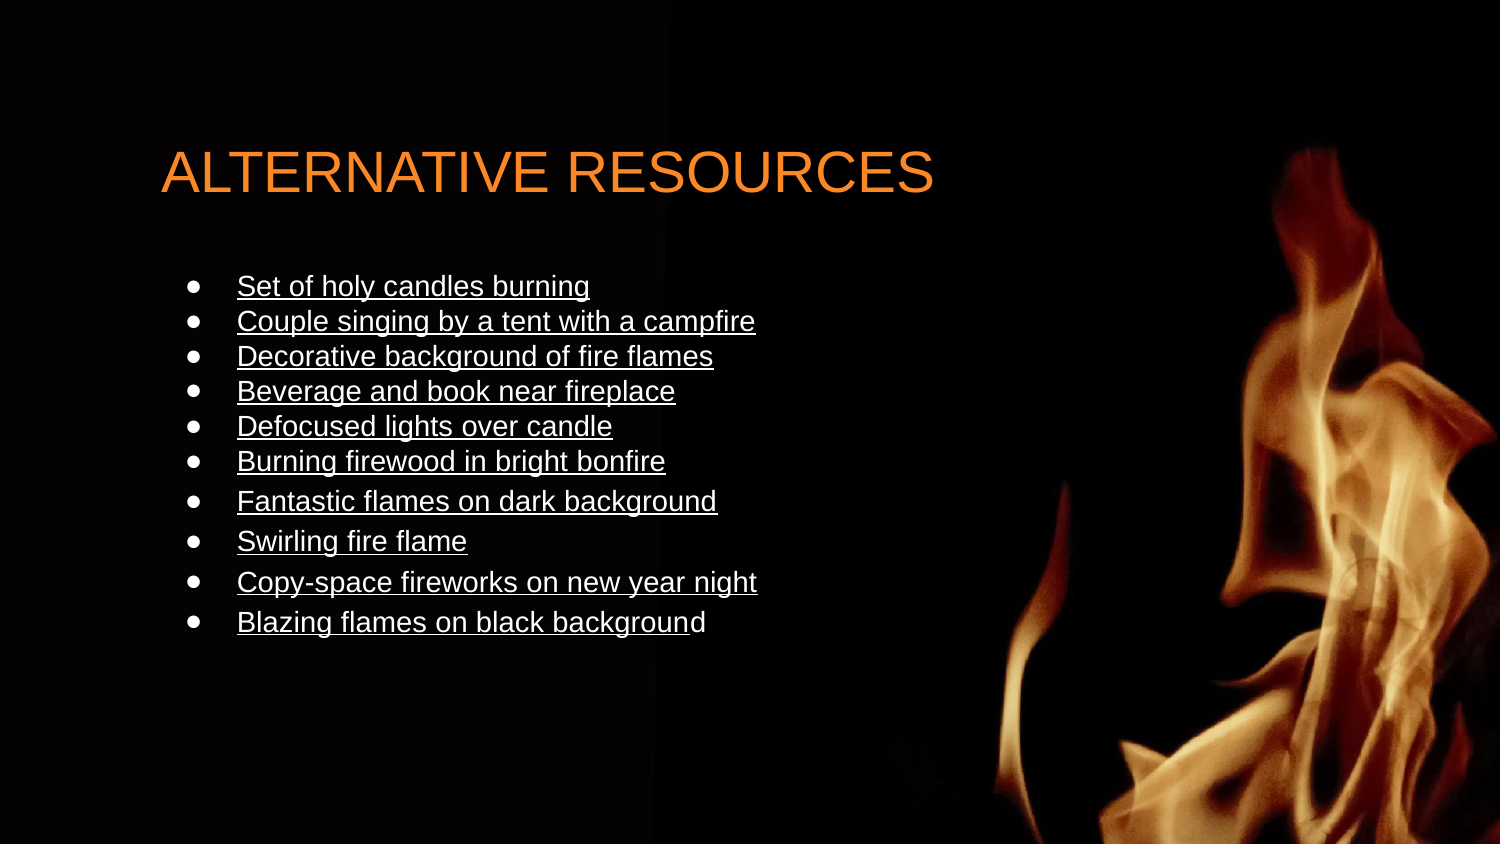

# ALTERNATIVE RESOURCES
Set of holy candles burning
Couple singing by a tent with a campfire
Decorative background of fire flames
Beverage and book near fireplace
Defocused lights over candle
Burning firewood in bright bonfire
Fantastic flames on dark background
Swirling fire flame
Copy-space fireworks on new year night
Blazing flames on black background